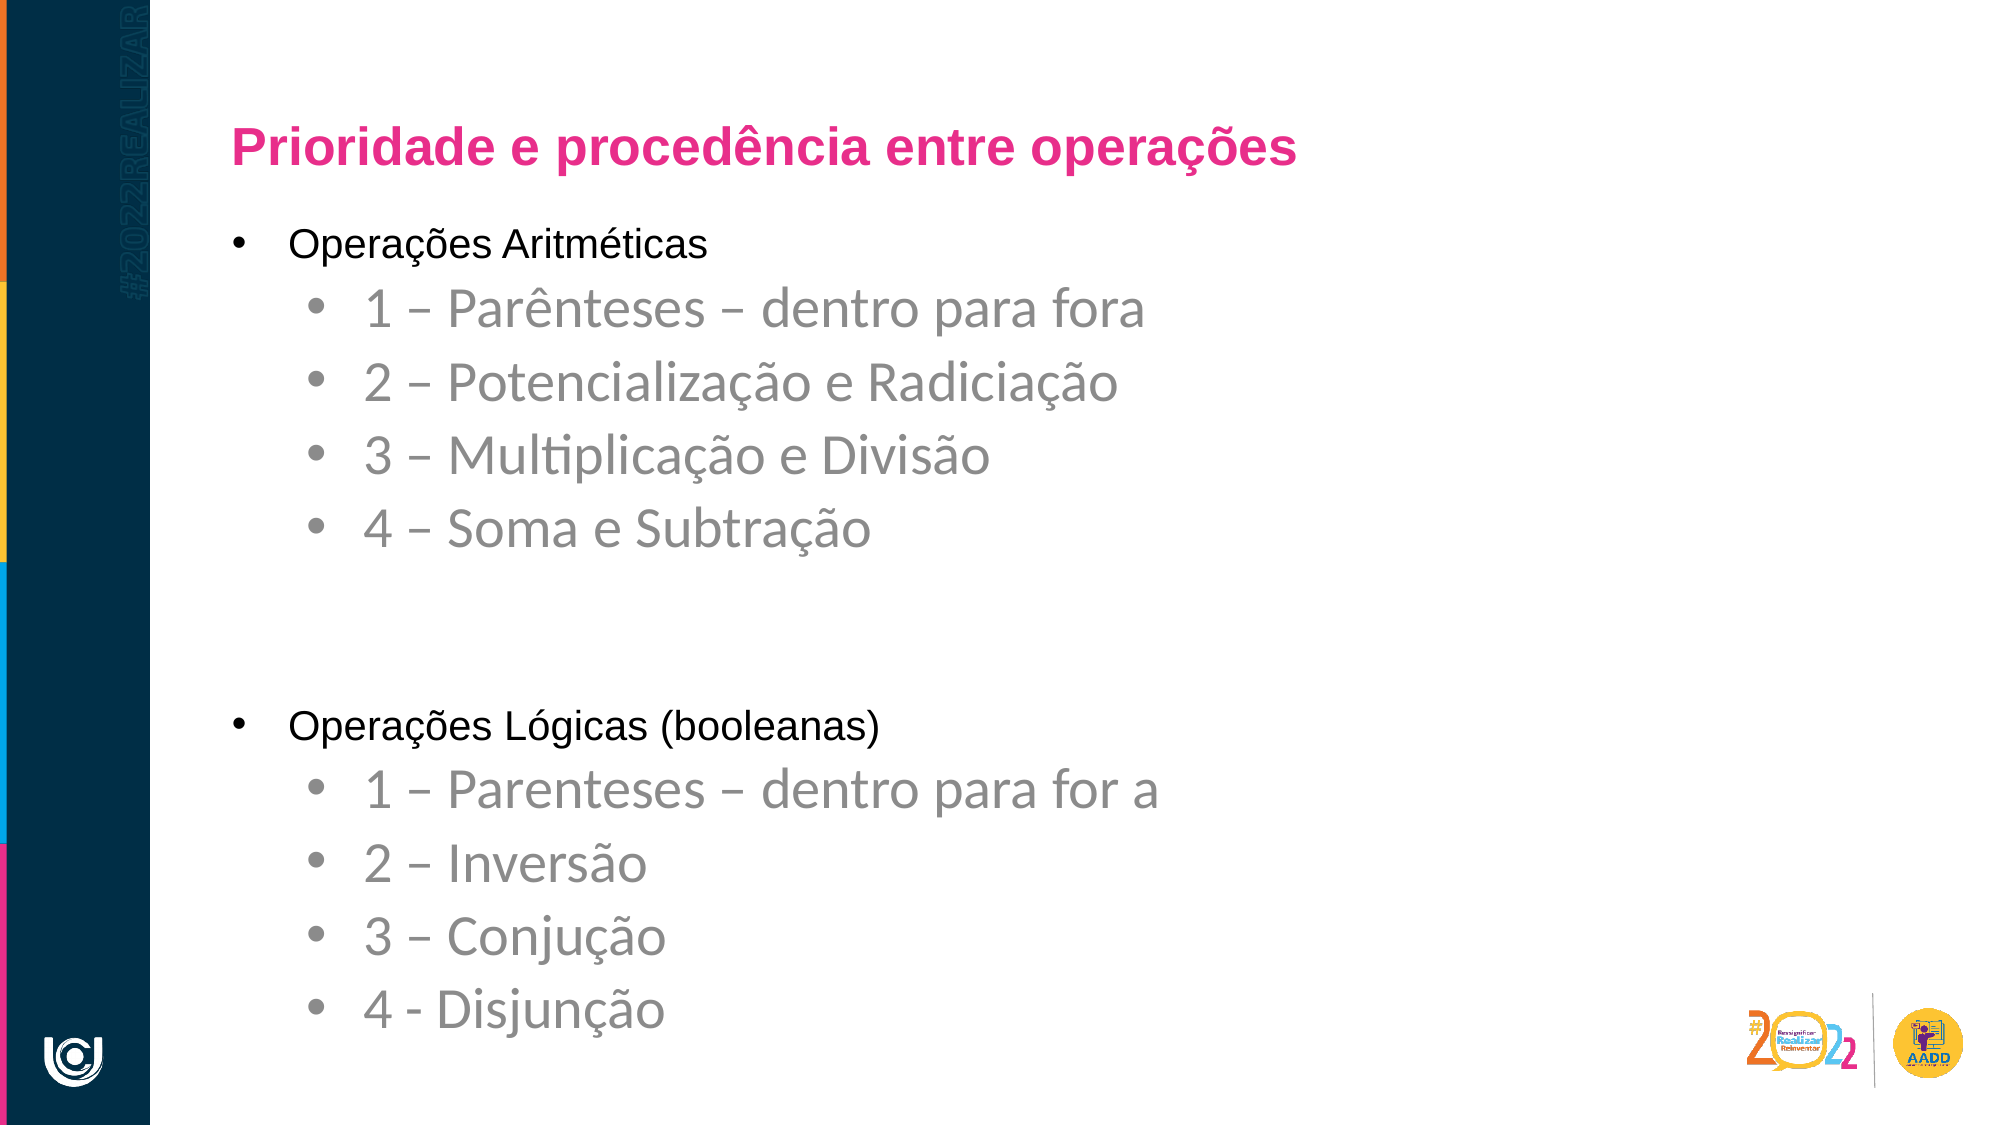

Prioridade e procedência entre operações
Operações Aritméticas
1 – Parênteses – dentro para fora
2 – Potencialização e Radiciação
3 – Multiplicação e Divisão
4 – Soma e Subtração

Operações Lógicas (booleanas)
1 – Parenteses – dentro para for a
2 – Inversão
3 – Conjução
4 - Disjunção